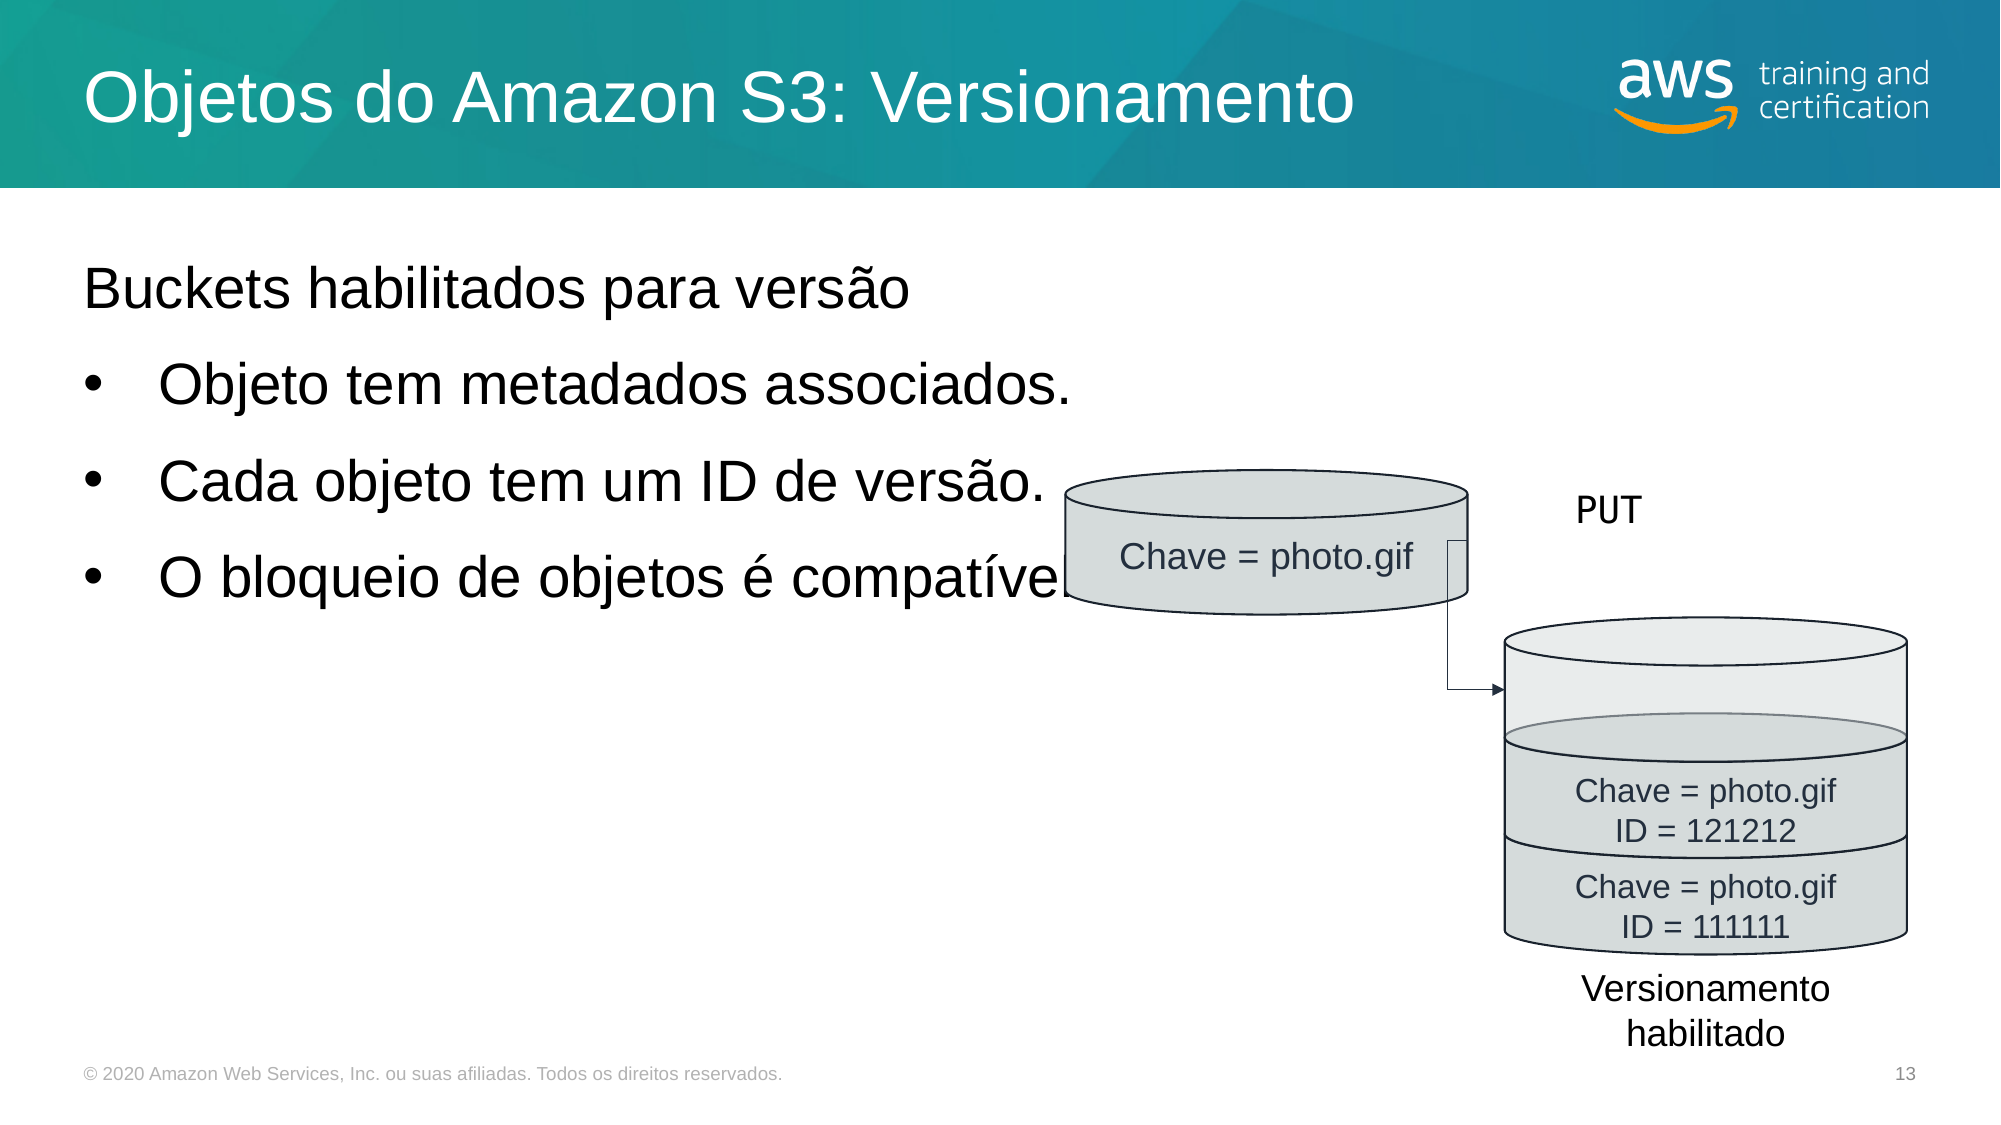

# Objetos do Amazon S3: Versionamento
Buckets habilitados para versão
Objeto tem metadados associados.
Cada objeto tem um ID de versão.
O bloqueio de objetos é compatível.

Chave = photo.gif
PUT

Chave = photo.gif
ID = 121212
Chave = photo.gif
ID = 111111
Versionamento habilitado
© 2020 Amazon Web Services, Inc. ou suas afiliadas. Todos os direitos reservados.
13